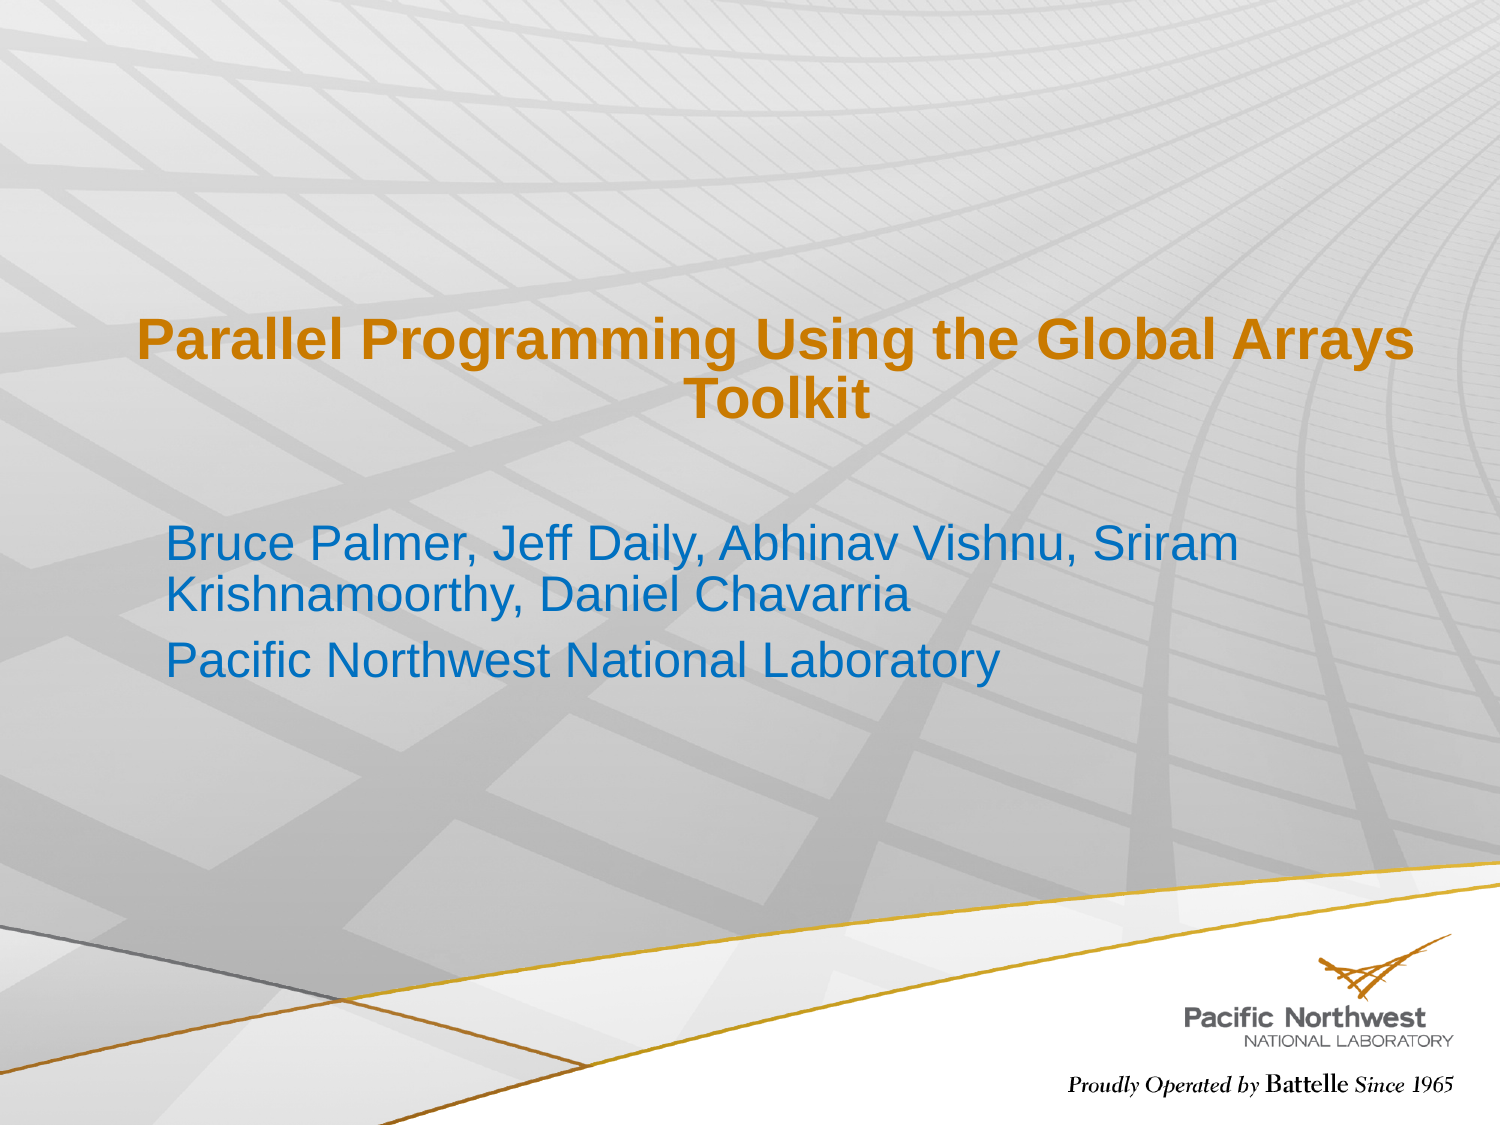

# Parallel Programming Using the Global Arrays Toolkit
Bruce Palmer, Jeff Daily, Abhinav Vishnu, Sriram Krishnamoorthy, Daniel Chavarria
Pacific Northwest National Laboratory